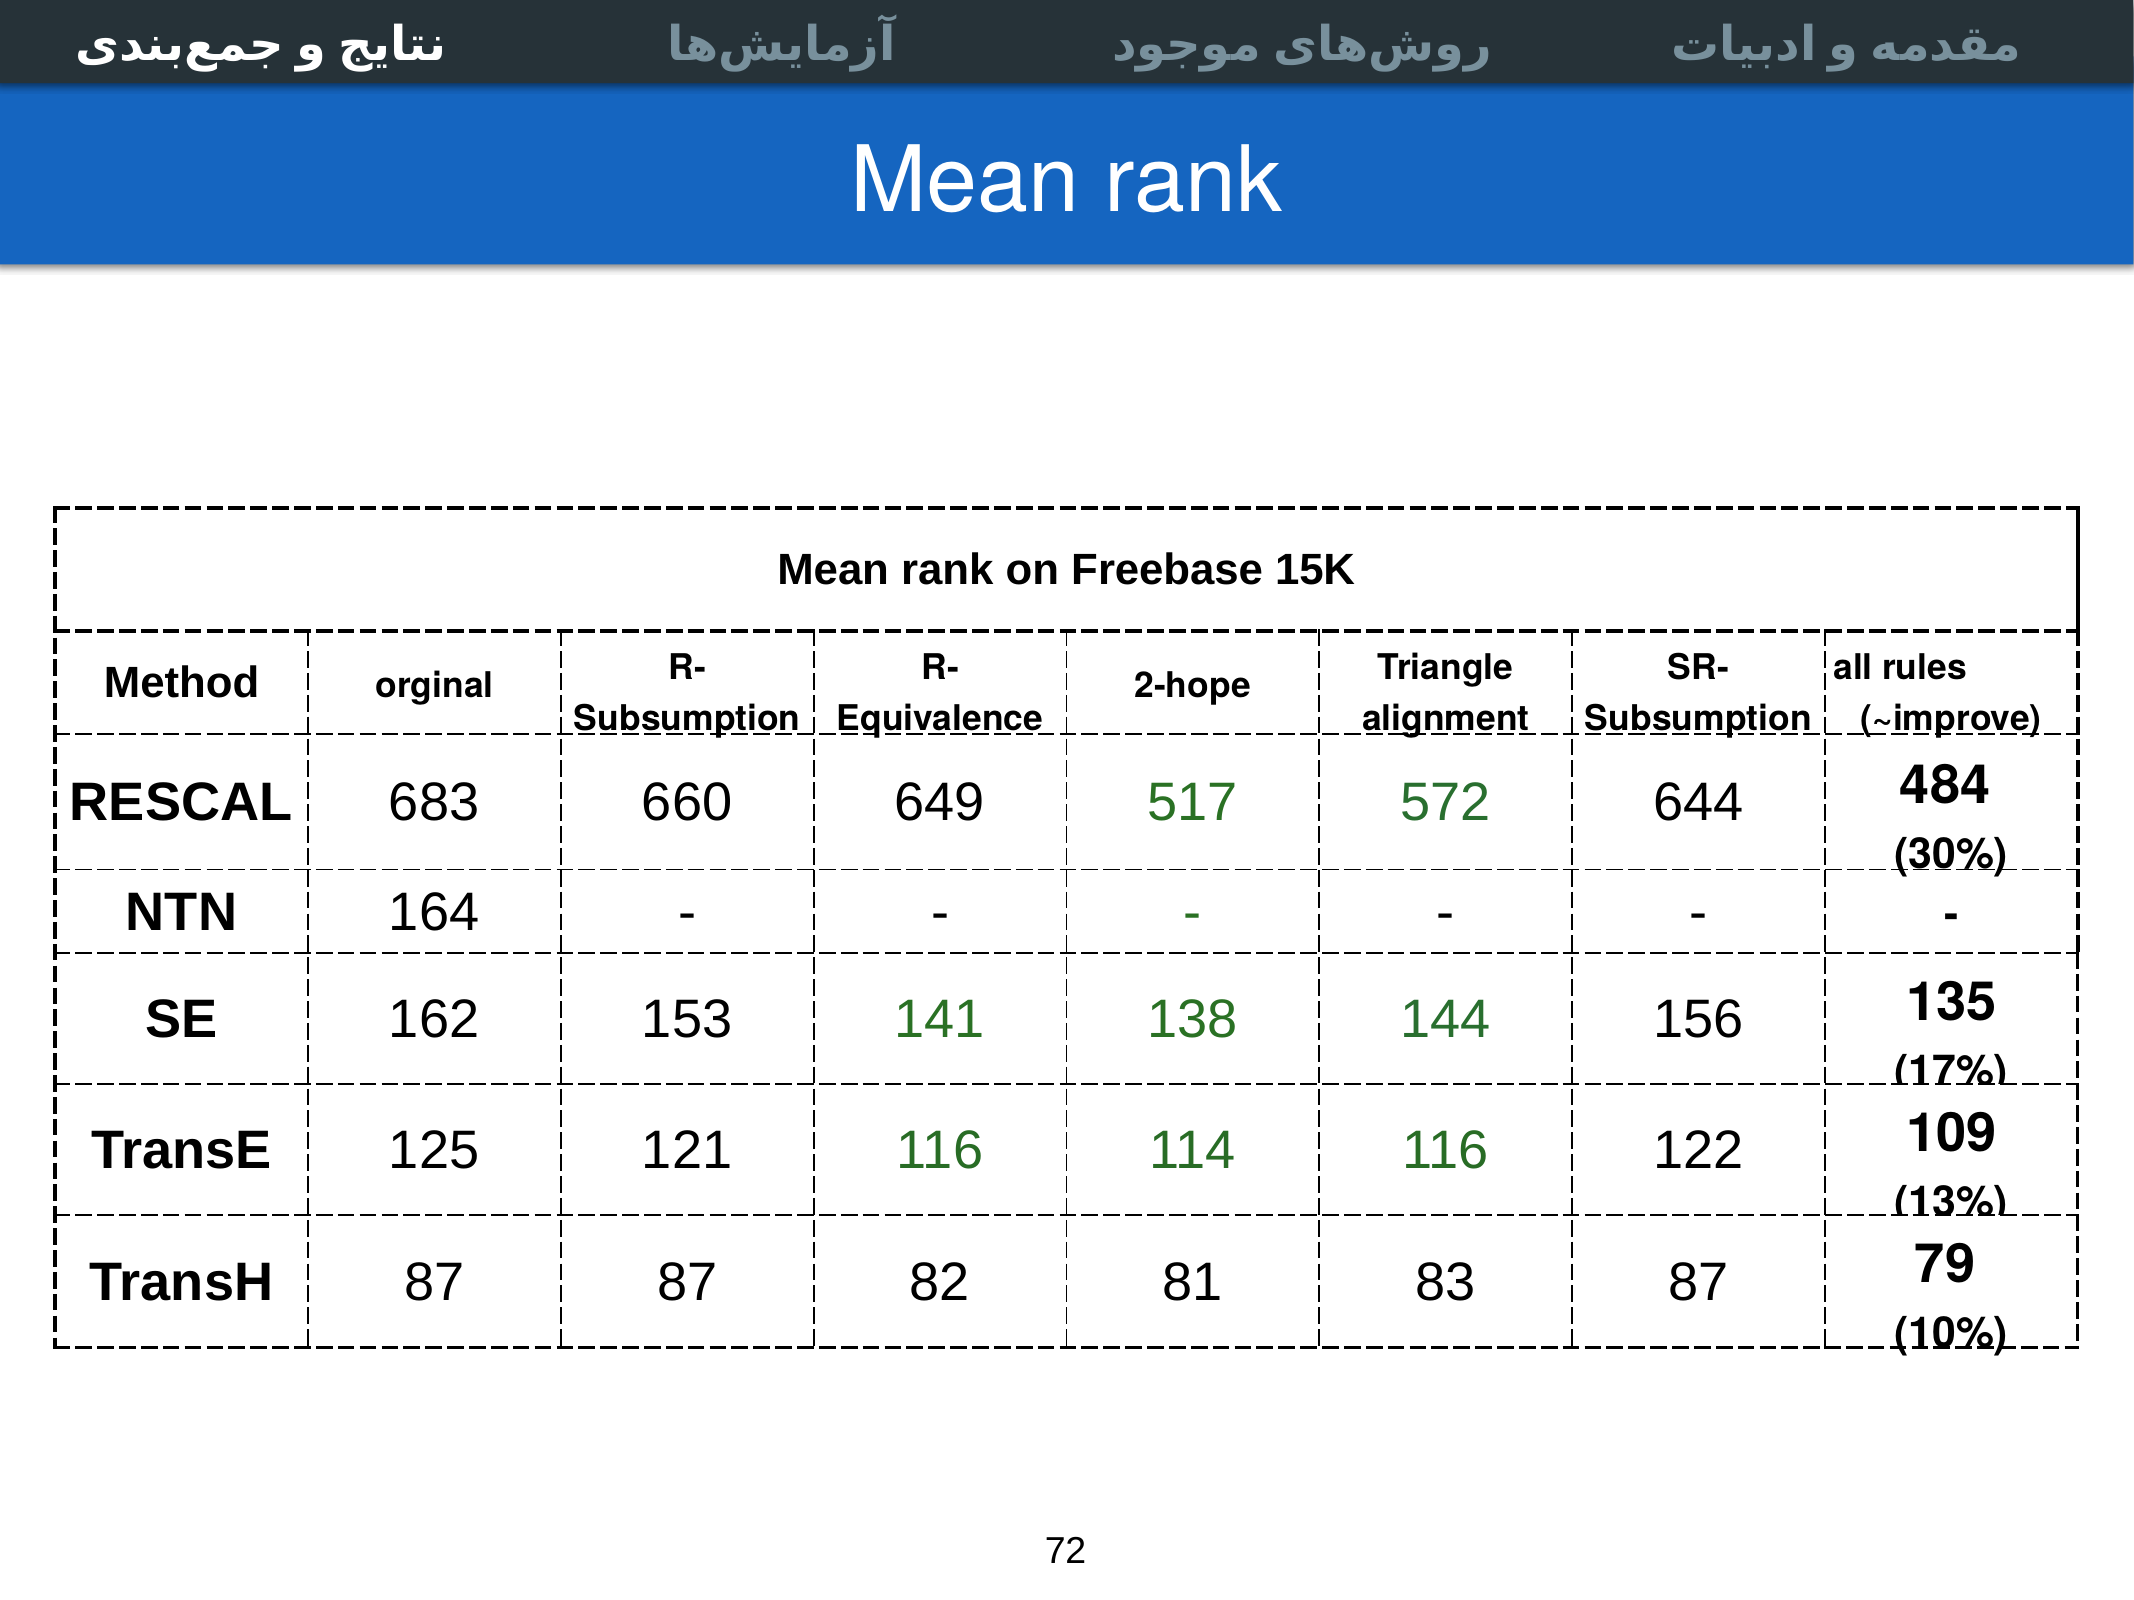

آزمایش‌ها
آزمایش‌ها
Multi-relational data
Link prediction
Experiments
Association Rules
نتایج و جمع‌بندی
نتایج و جمع‌بندی
روش‌های موجود
روش‌های موجود
مقدمه و ادبیات
مقدمه و ادبیات
# Mean rank
| Mean rank on Freebase 15K |  |  |  |  |  |  |  |
| --- | --- | --- | --- | --- | --- | --- | --- |
| Method | orginal | R-Subsumption | R-Equivalence | 2-hope | Triangle alignment | SR-Subsumption | all rules (~improve) |
| RESCAL | 683 | 660 | 649 | 517 | 572 | 644 | 484 (30%) |
| NTN | 164 | - | - | - | - | - | - |
| SE | 162 | 153 | 141 | 138 | 144 | 156 | 135 (17%) |
| TransE | 125 | 121 | 116 | 114 | 116 | 122 | 109 (13%) |
| TransH | 87 | 87 | 82 | 81 | 83 | 87 | 79 (10%) |
72